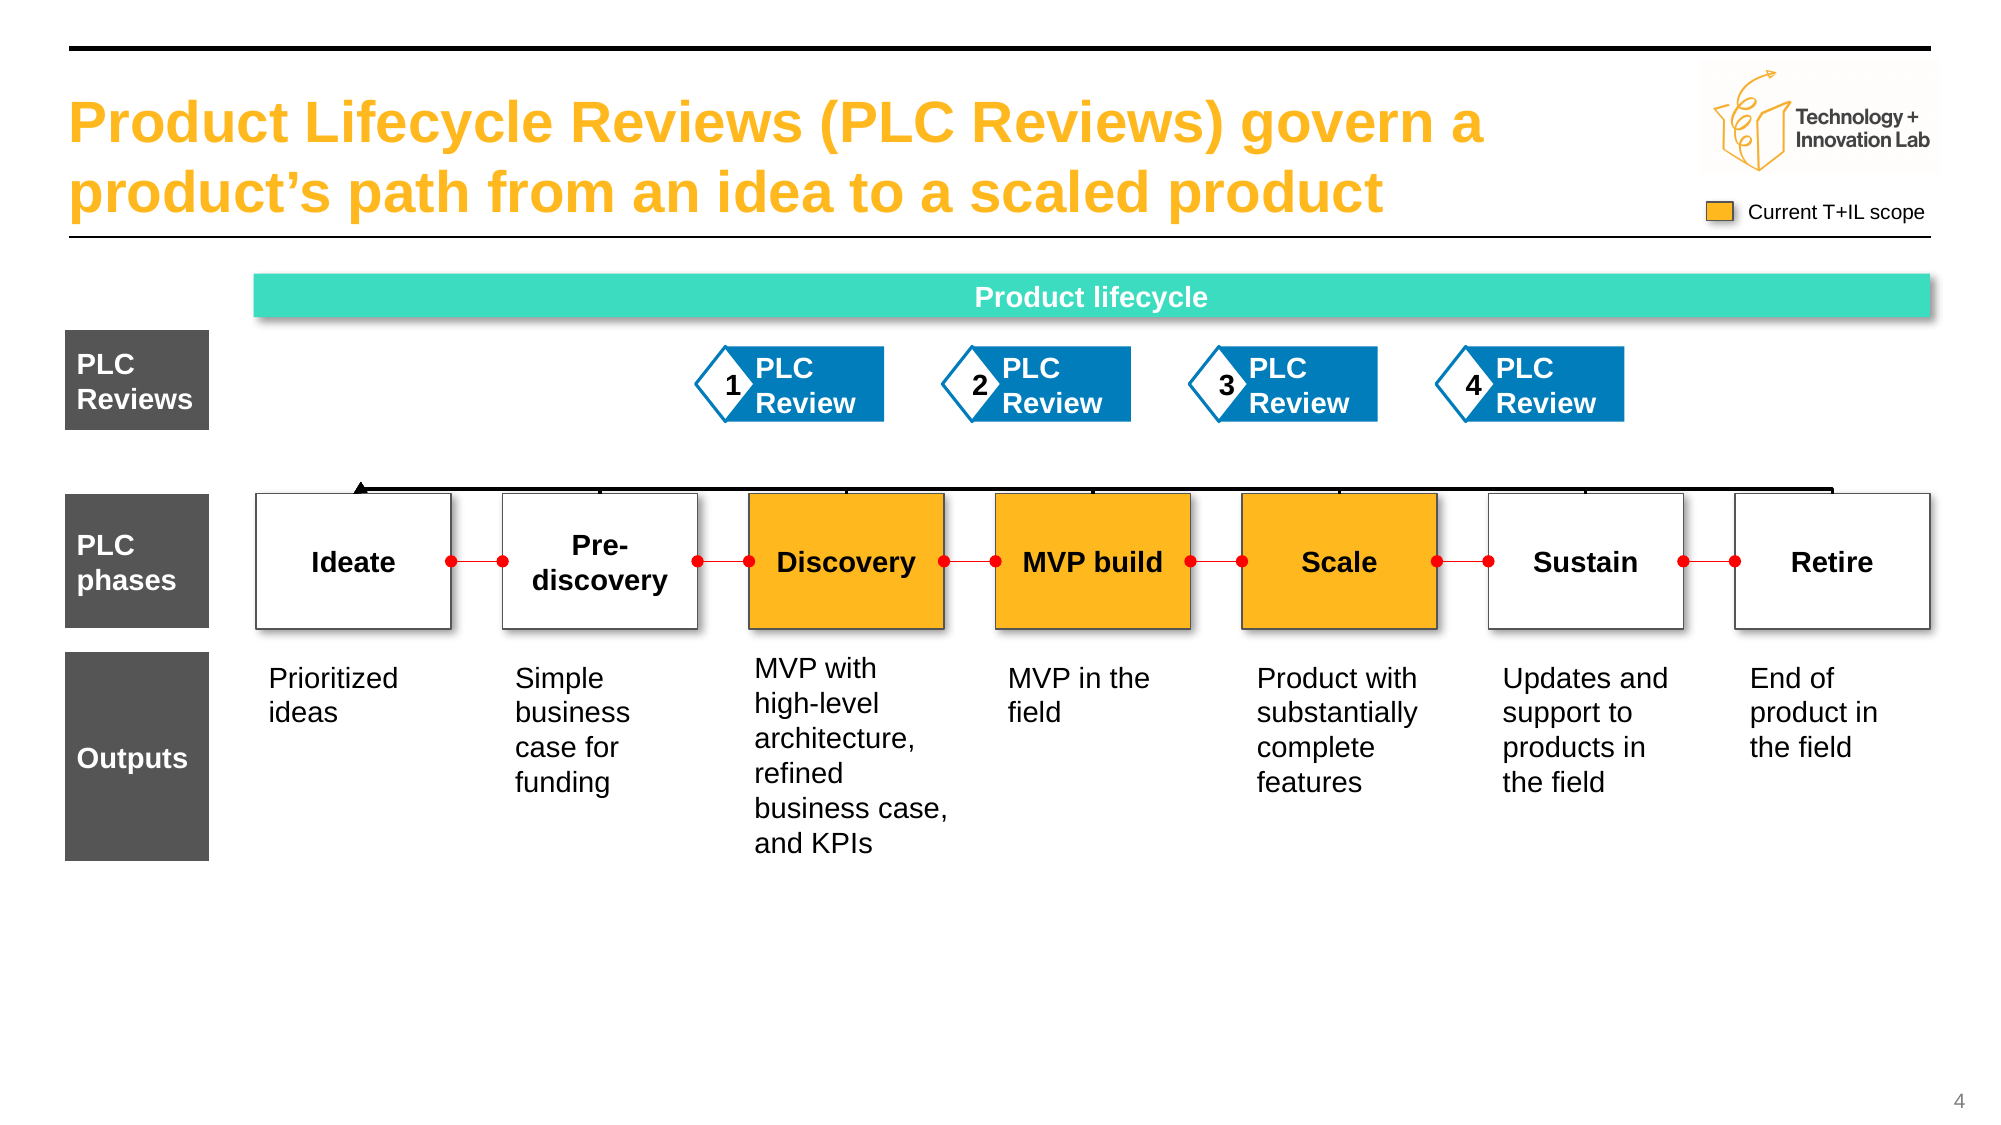

# Product Lifecycle Reviews (PLC Reviews) govern a product’s path from an idea to a scaled product
Current T+IL scope

Product lifecycle
PLC Reviews
PLC Review
PLC Review
PLC Review
PLC Review
1
2
3
4
PLC phases
Ideate
Pre-discovery
Discovery
MVP build
Scale
Sustain
Retire
MVP with high-level architecture, refined business case, and KPIs
Outputs
Prioritized ideas
Simple business case for funding
MVP in the field
Product with substantially complete features
Updates and support to products in the field
End of product in the field